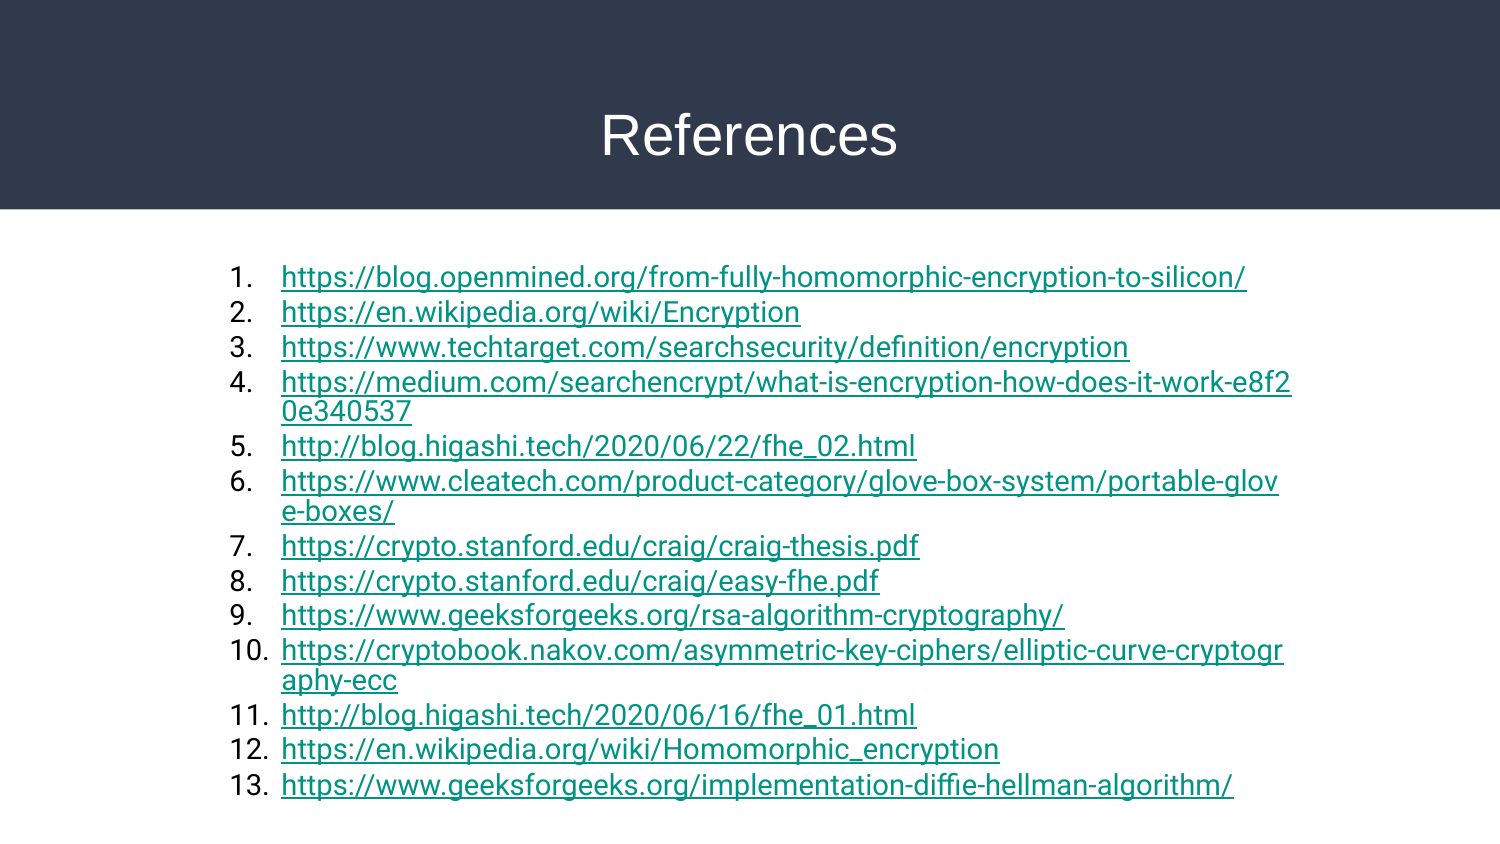

# References

https://blog.openmined.org/from-fully-homomorphic-encryption-to-silicon/
https://en.wikipedia.org/wiki/Encryption
https://www.techtarget.com/searchsecurity/definition/encryption
https://medium.com/searchencrypt/what-is-encryption-how-does-it-work-e8f20e340537
http://blog.higashi.tech/2020/06/22/fhe_02.html
https://www.cleatech.com/product-category/glove-box-system/portable-glove-boxes/
https://crypto.stanford.edu/craig/craig-thesis.pdf
https://crypto.stanford.edu/craig/easy-fhe.pdf
https://www.geeksforgeeks.org/rsa-algorithm-cryptography/
https://cryptobook.nakov.com/asymmetric-key-ciphers/elliptic-curve-cryptography-ecc
http://blog.higashi.tech/2020/06/16/fhe_01.html
https://en.wikipedia.org/wiki/Homomorphic_encryption
https://www.geeksforgeeks.org/implementation-diffie-hellman-algorithm/